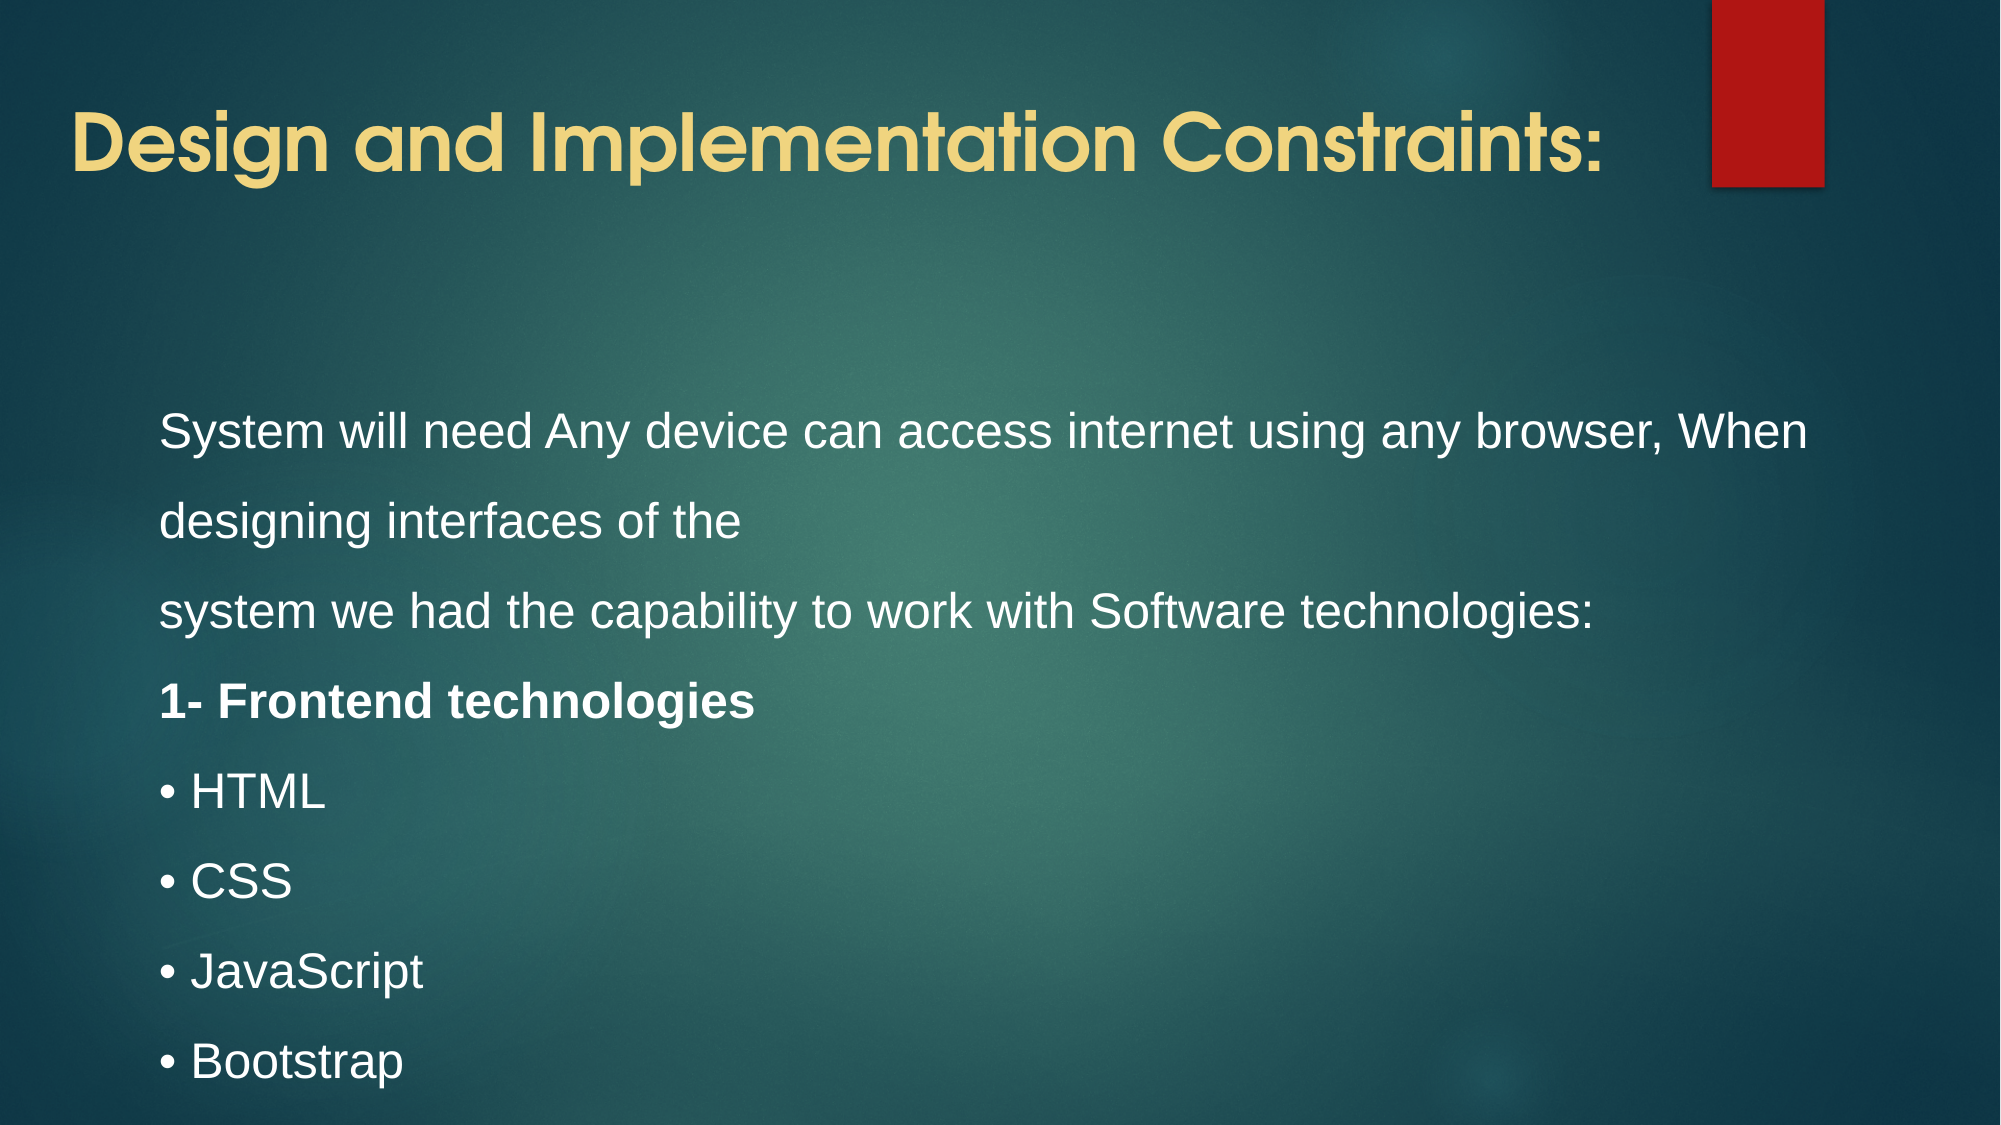

# Design and Implementation Constraints:
System will need Any device can access internet using any browser, When designing interfaces of the
system we had the capability to work with Software technologies:
1- Frontend technologies
• HTML
• CSS
• JavaScript
• Bootstrap